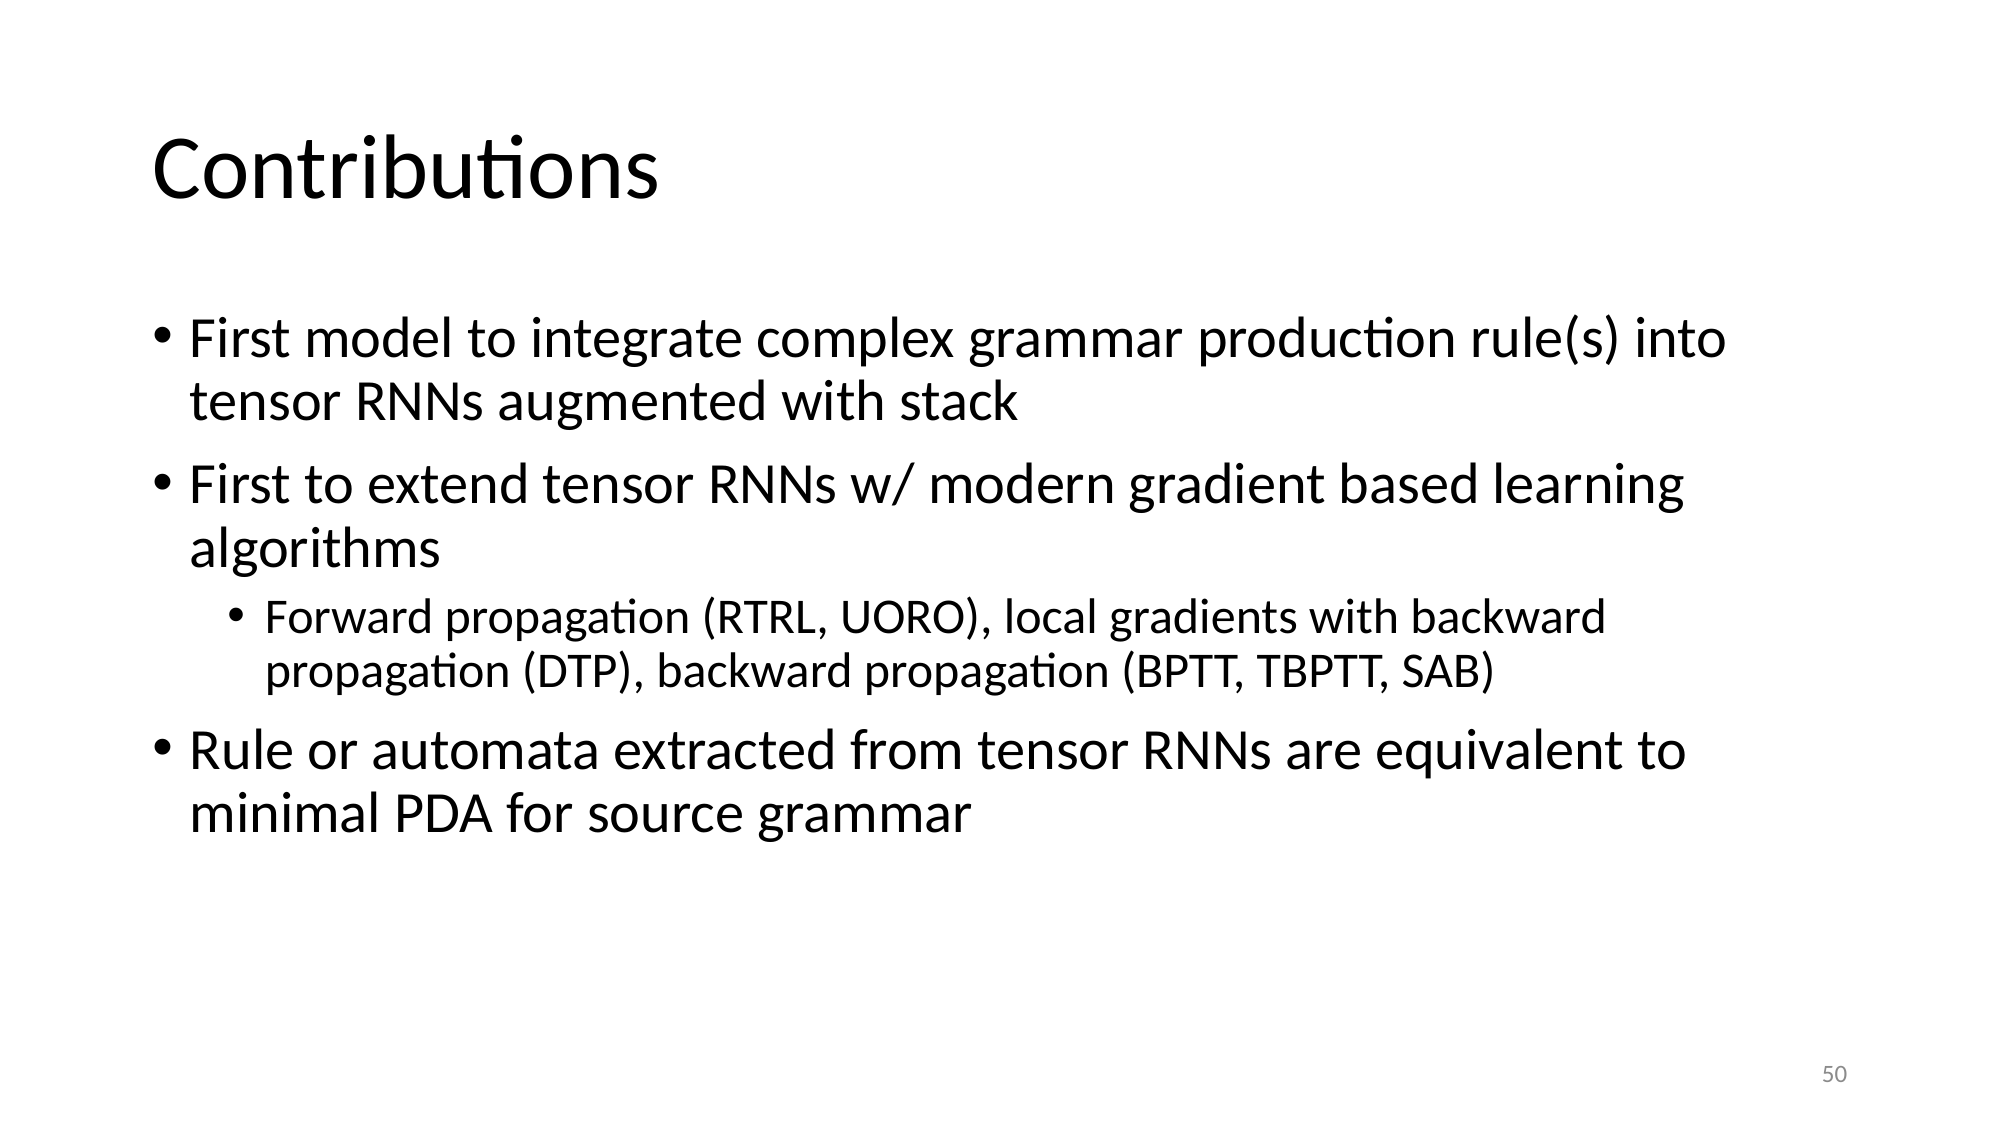

# Contributions
First model to integrate complex grammar production rule(s) into tensor RNNs augmented with stack
First to extend tensor RNNs w/ modern gradient based learning algorithms
Forward propagation (RTRL, UORO), local gradients with backward propagation (DTP), backward propagation (BPTT, TBPTT, SAB)
Rule or automata extracted from tensor RNNs are equivalent to minimal PDA for source grammar

50